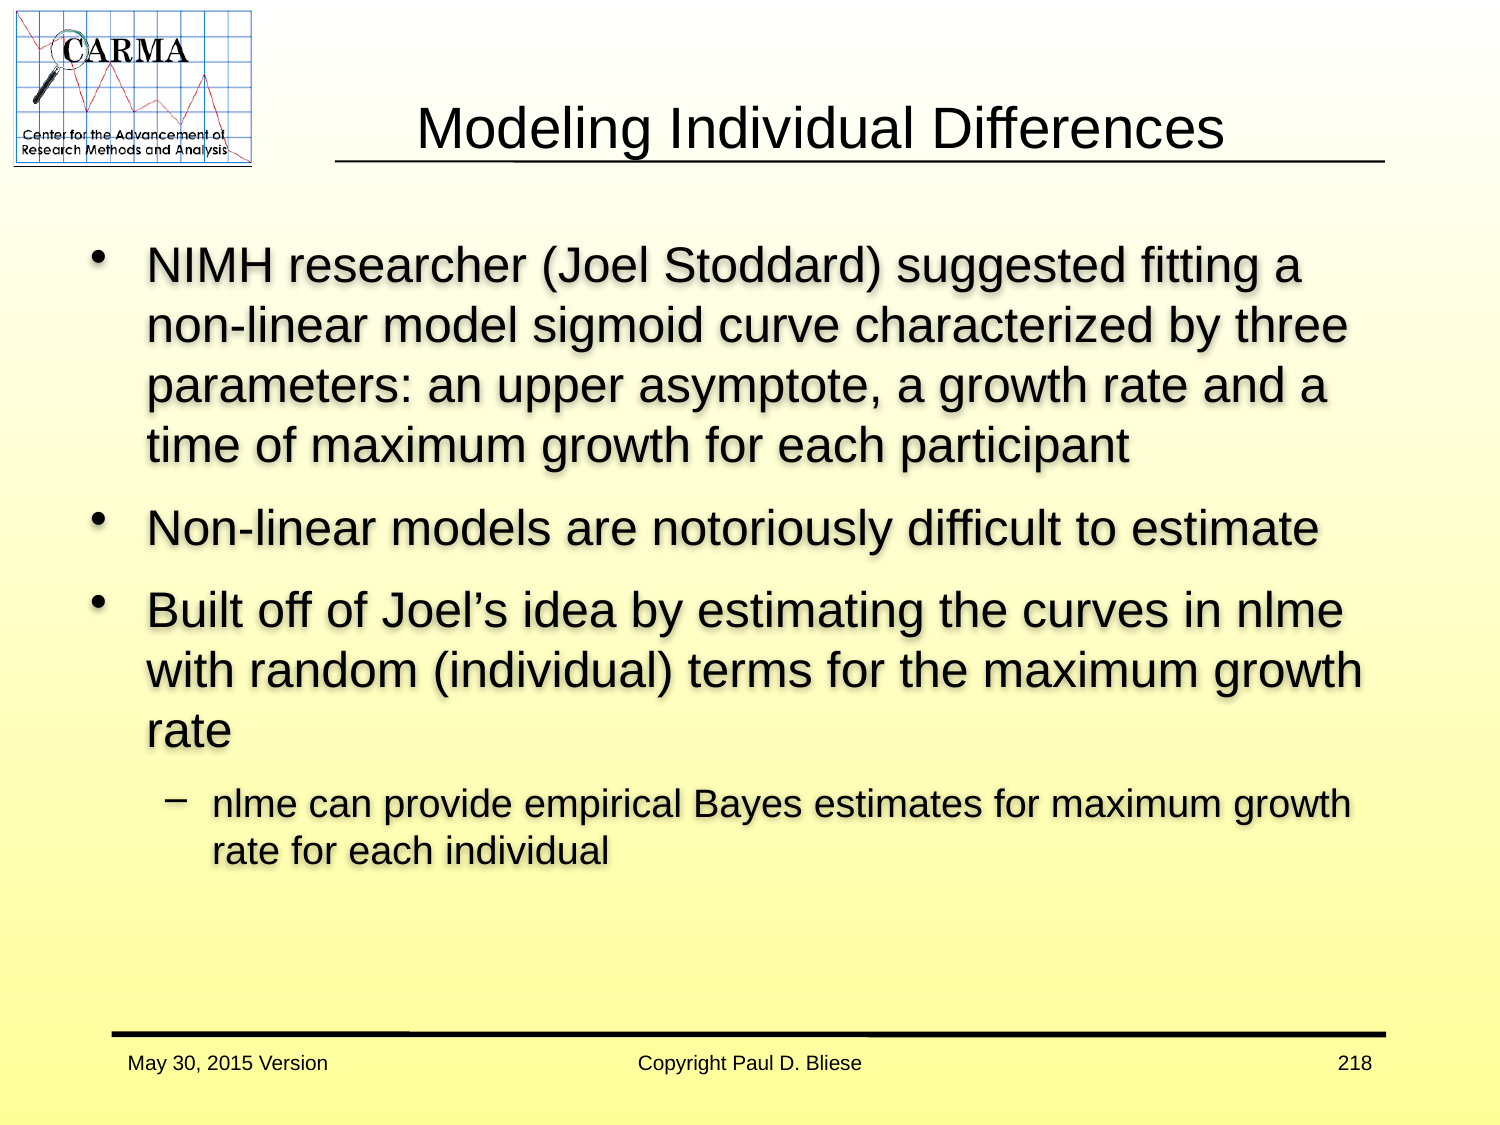

# Modeling Individual Differences
NIMH researcher (Joel Stoddard) suggested fitting a non-linear model sigmoid curve characterized by three parameters: an upper asymptote, a growth rate and a time of maximum growth for each participant
Non-linear models are notoriously difficult to estimate
Built off of Joel’s idea by estimating the curves in nlme with random (individual) terms for the maximum growth rate
nlme can provide empirical Bayes estimates for maximum growth rate for each individual

May 30, 2015 Version
Copyright Paul D. Bliese
218